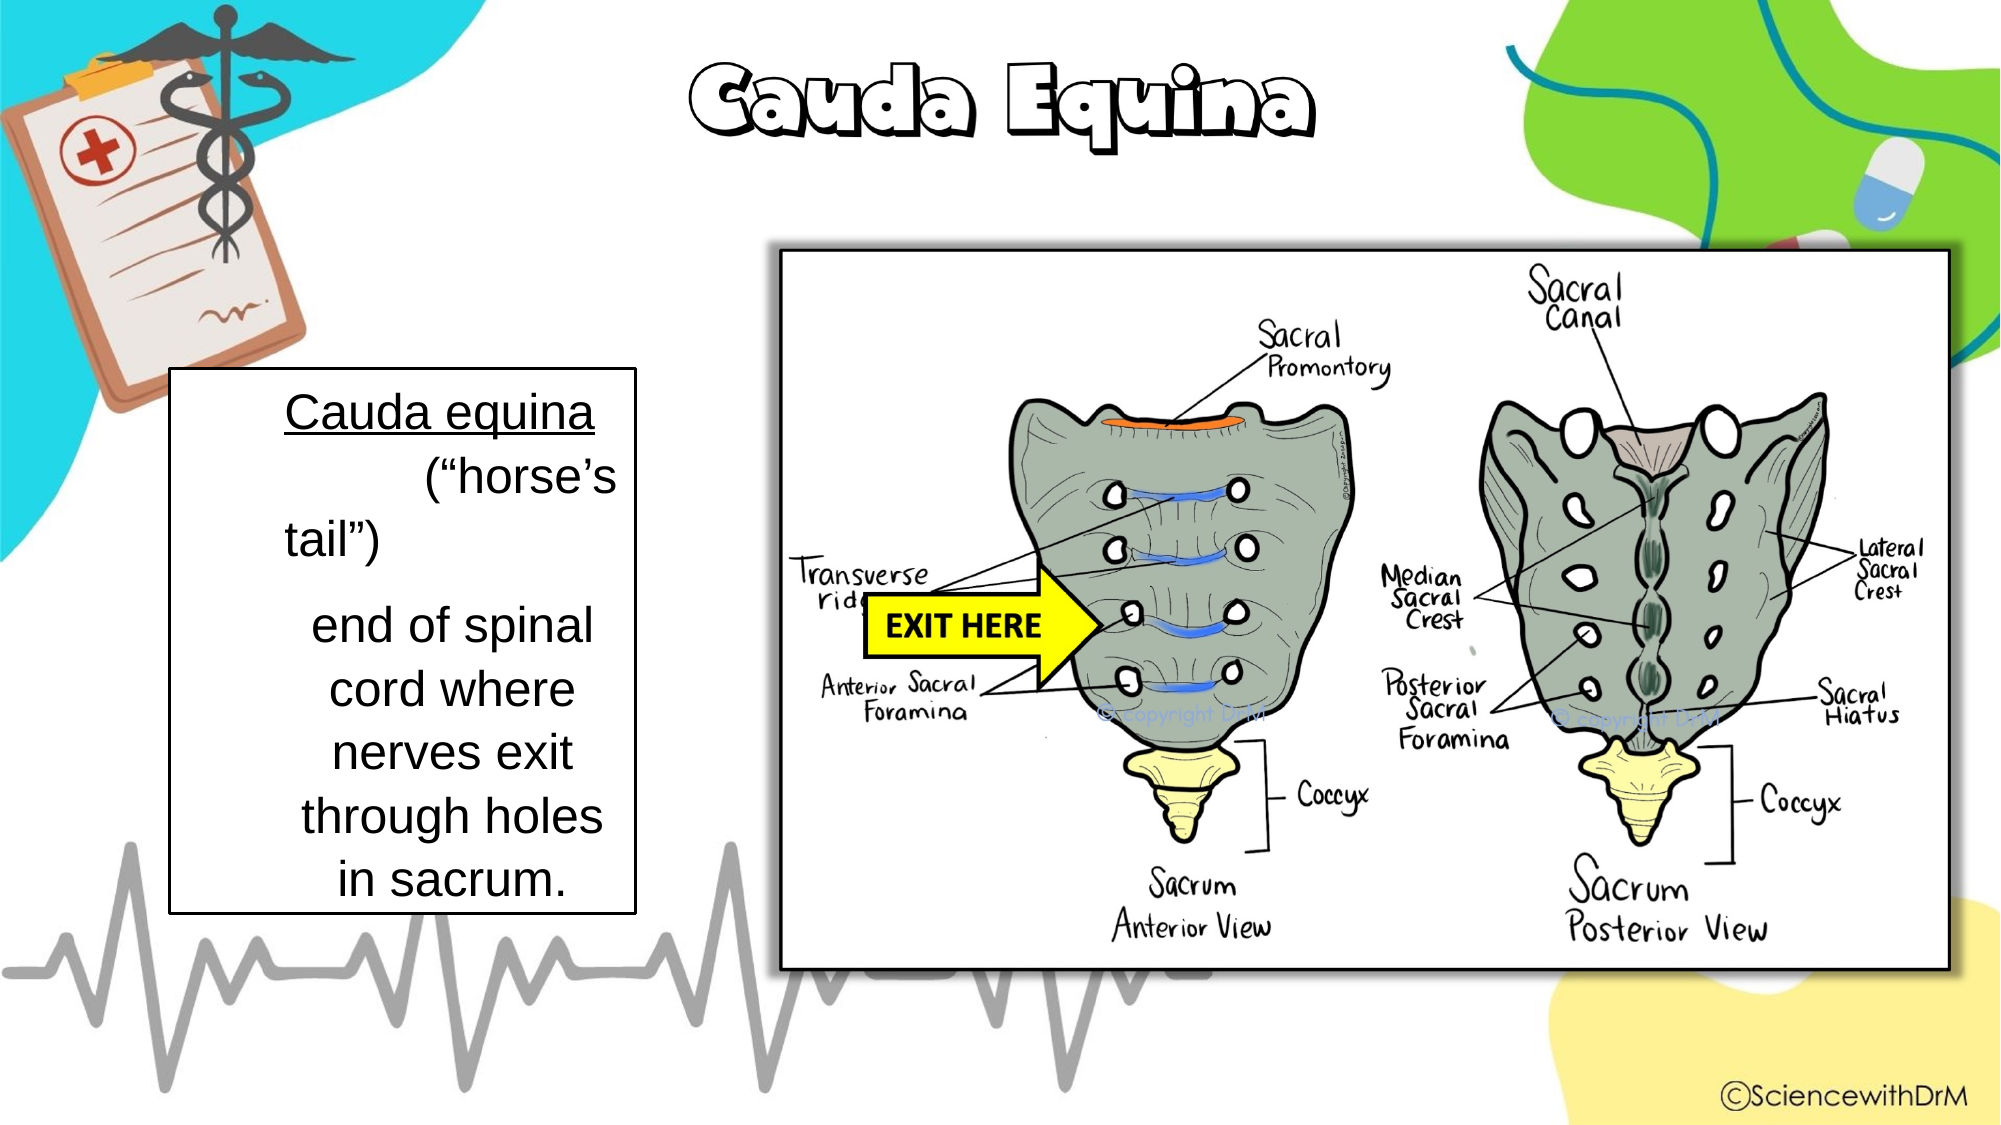

Cauda equina            (“horse’s tail”)
end of spinal cord where nerves exit through holes in sacrum.